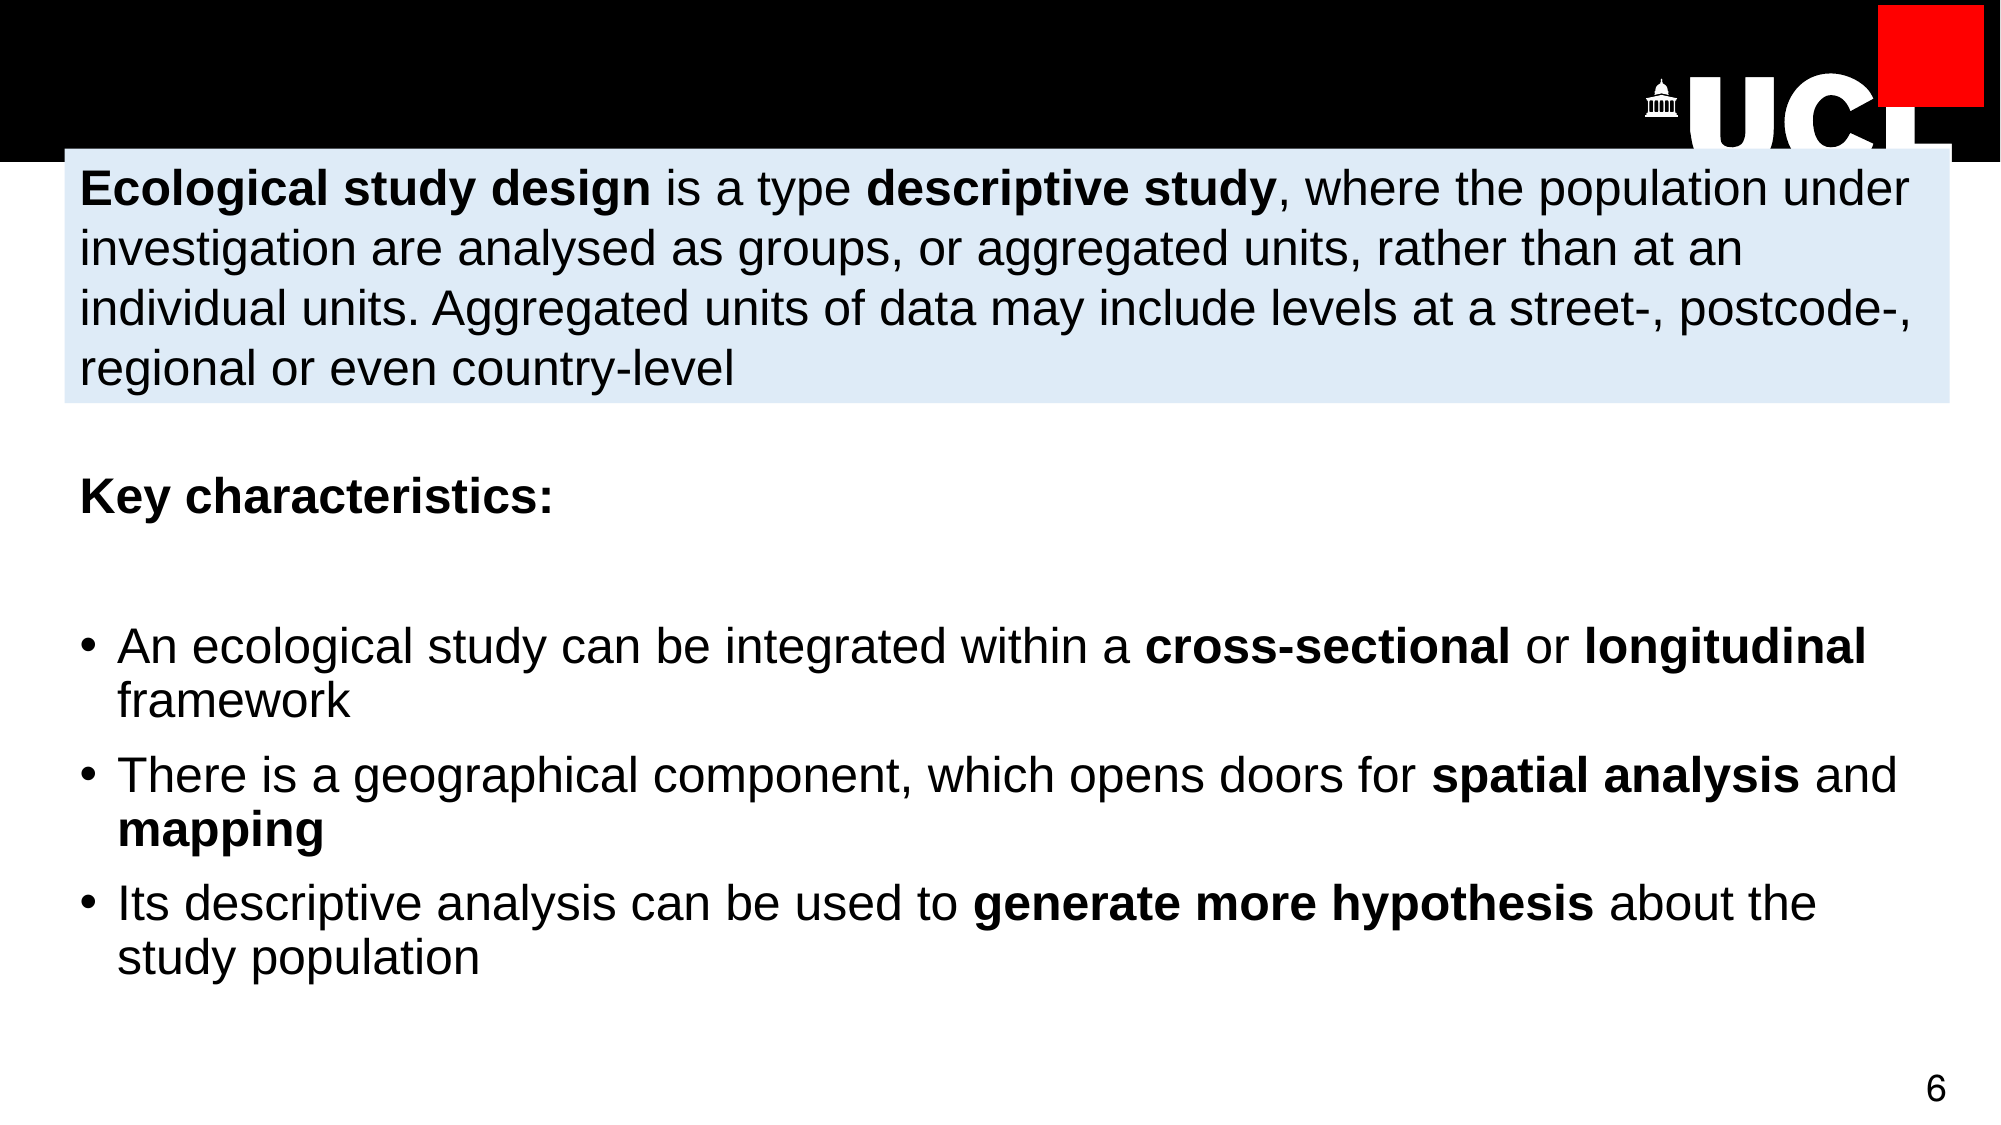

# Ecological study
Ecological study design is a type descriptive study, where the population under investigation are analysed as groups, or aggregated units, rather than at an individual units. Aggregated units of data may include levels at a street-, postcode-, regional or even country-level
Key characteristics:

An ecological study can be integrated within a cross-sectional or longitudinal framework
There is a geographical component, which opens doors for spatial analysis and mapping
Its descriptive analysis can be used to generate more hypothesis about the study population

6